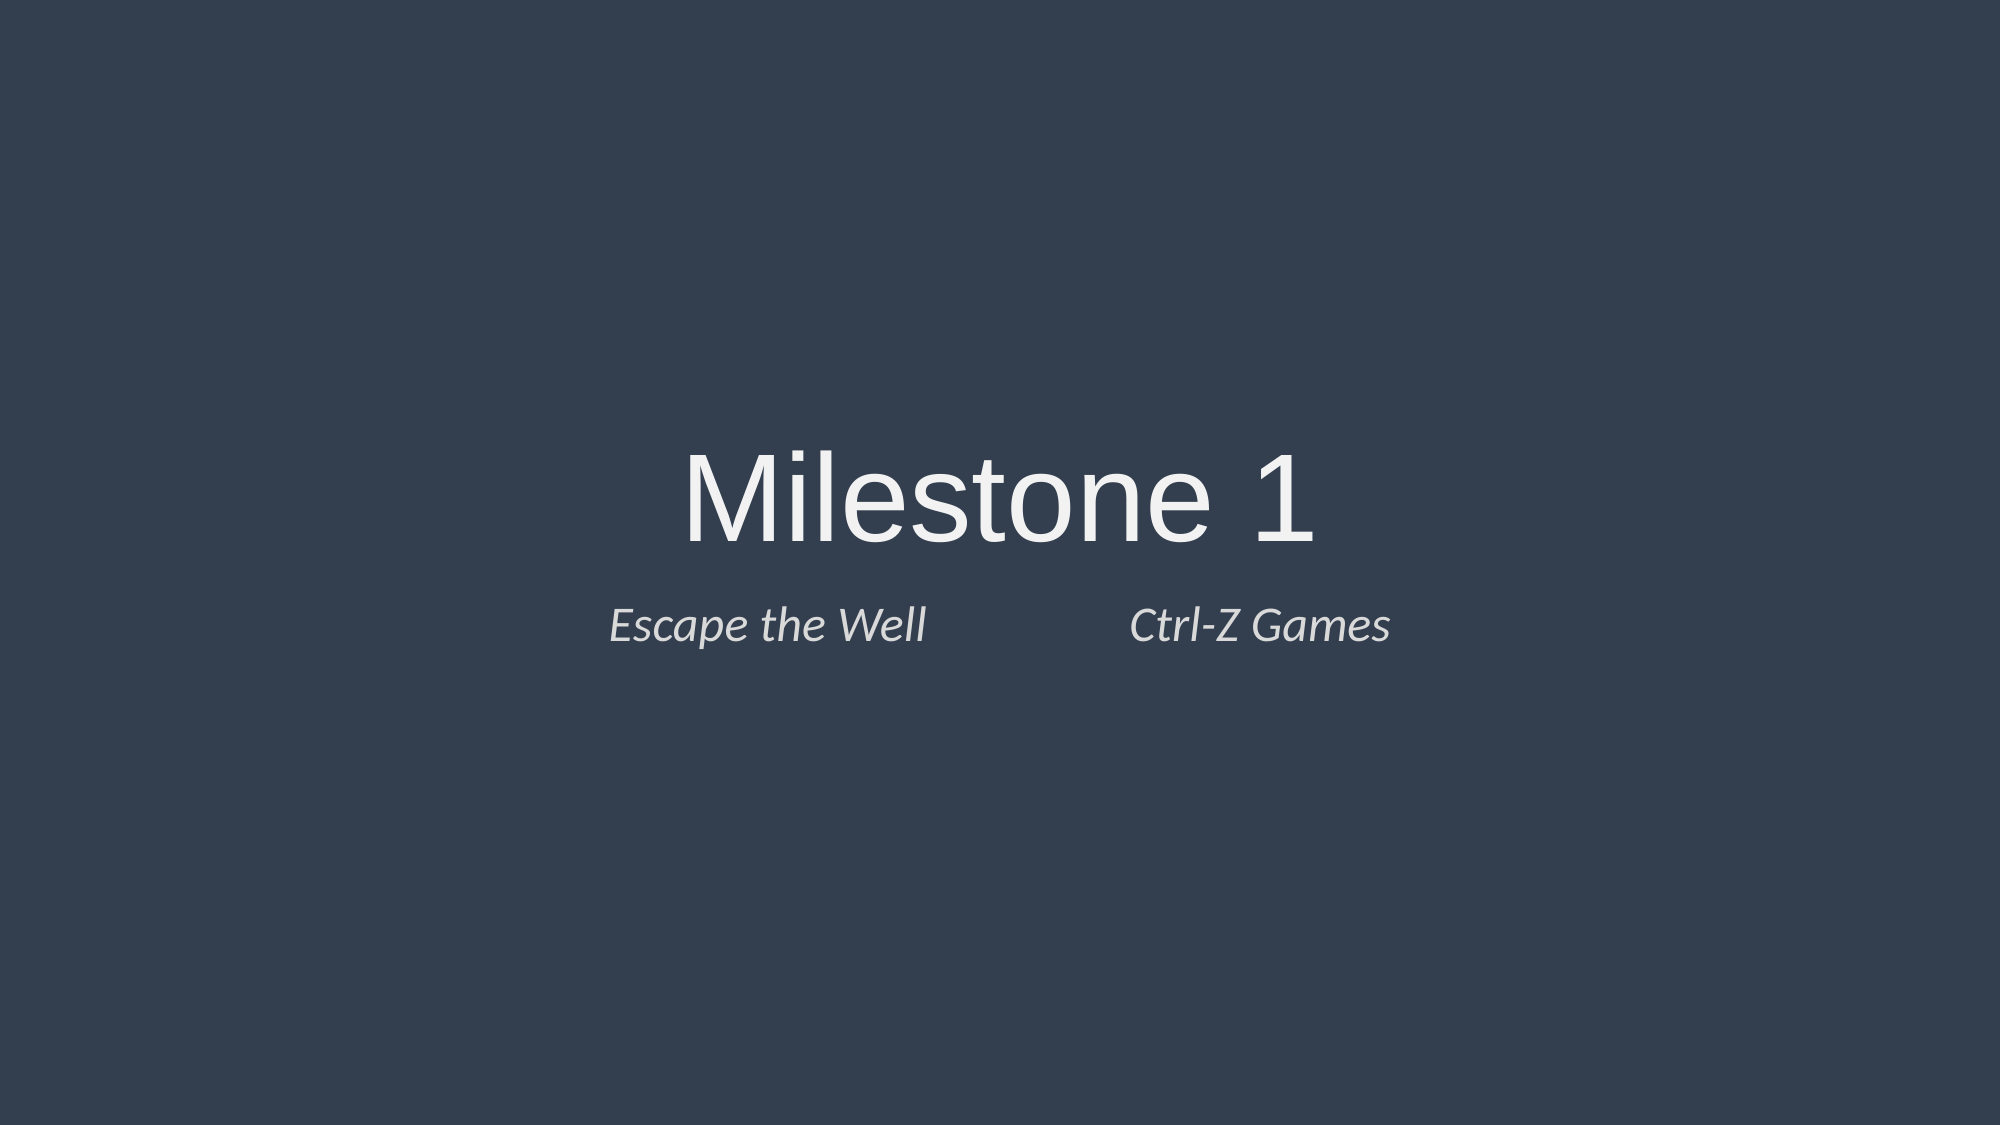

# Milestone 1
Escape the Well                  Ctrl-Z Games